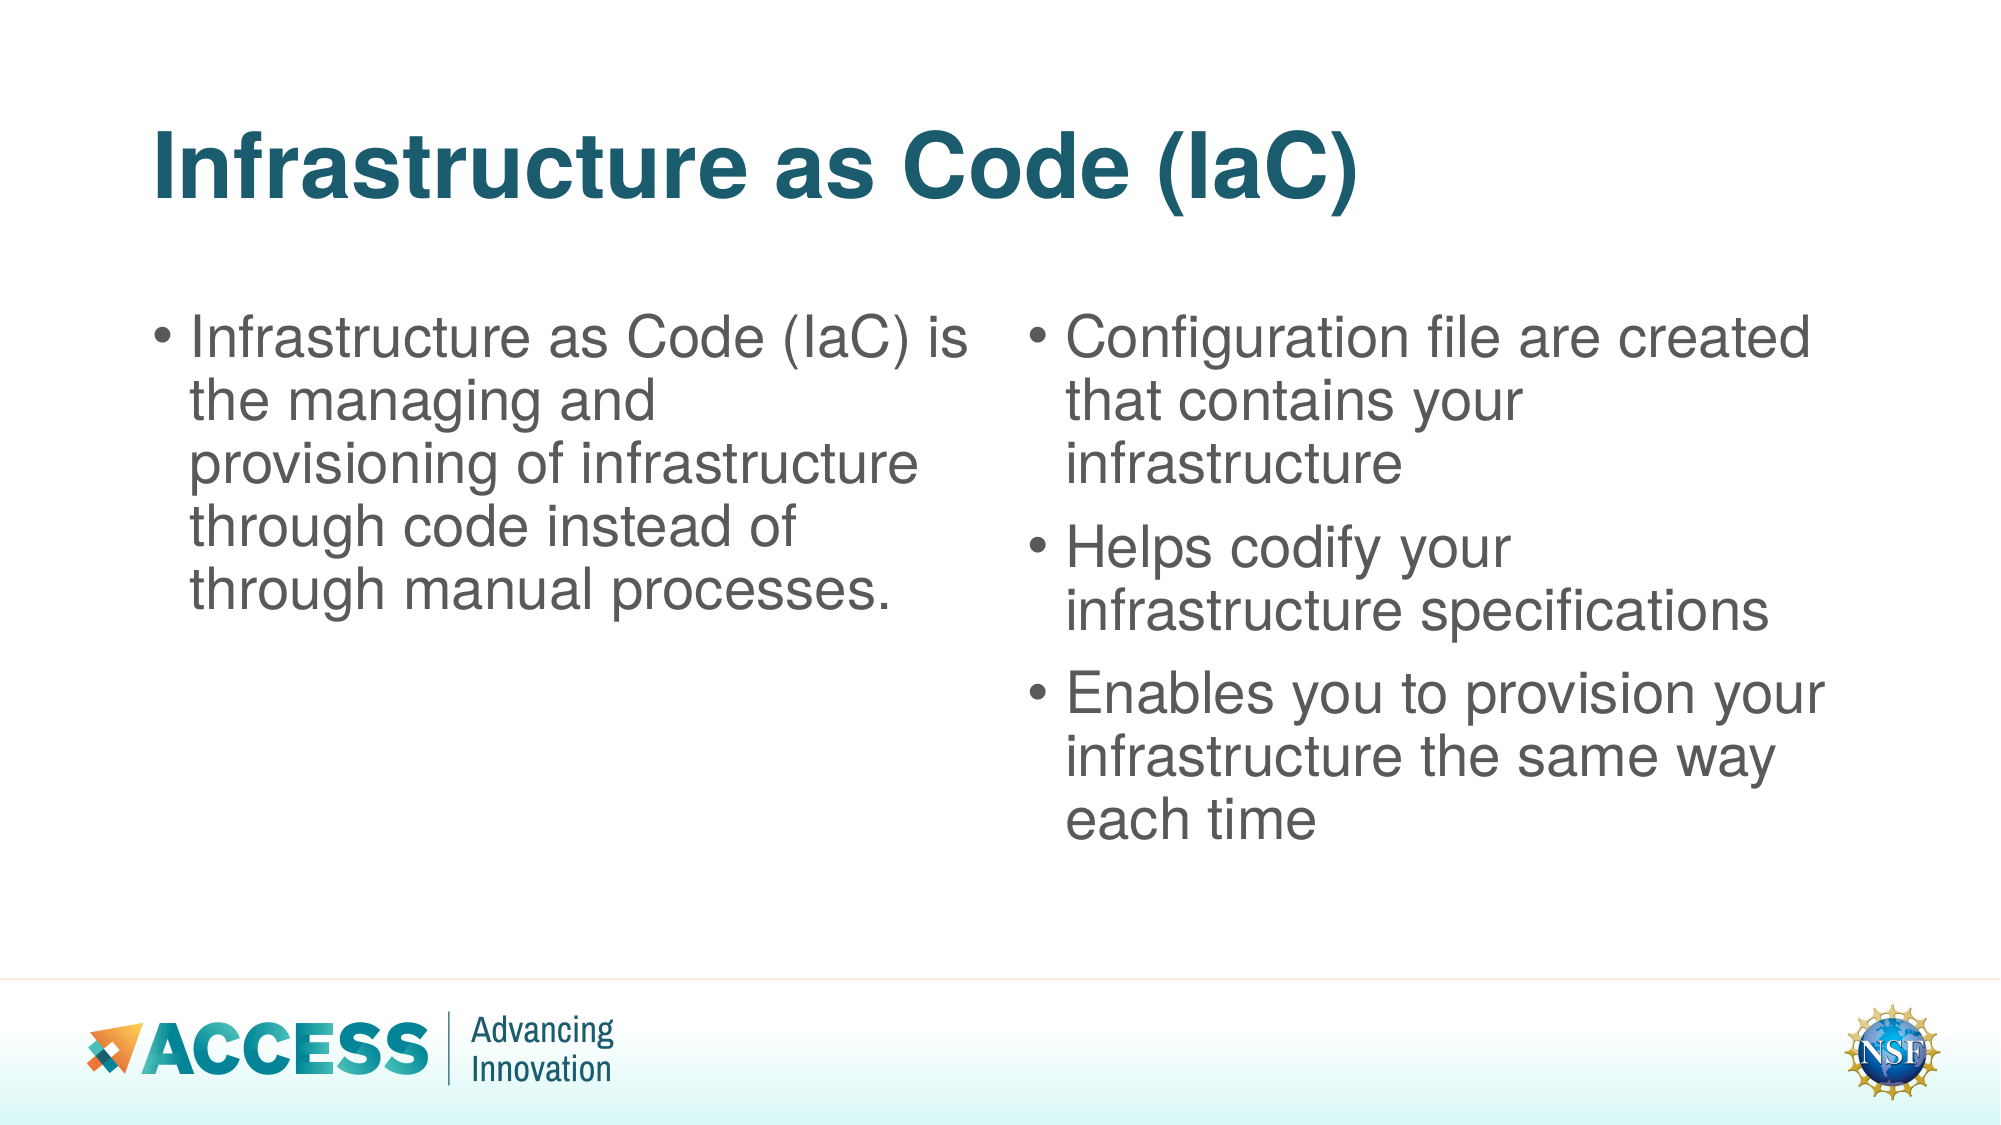

# Infrastructure as Code (IaC)
Infrastructure as Code (IaC) is the managing and provisioning of infrastructure through code instead of through manual processes.

Configuration file are created that contains your infrastructure
Helps codify your infrastructure specifications
Enables you to provision your infrastructure the same way each time